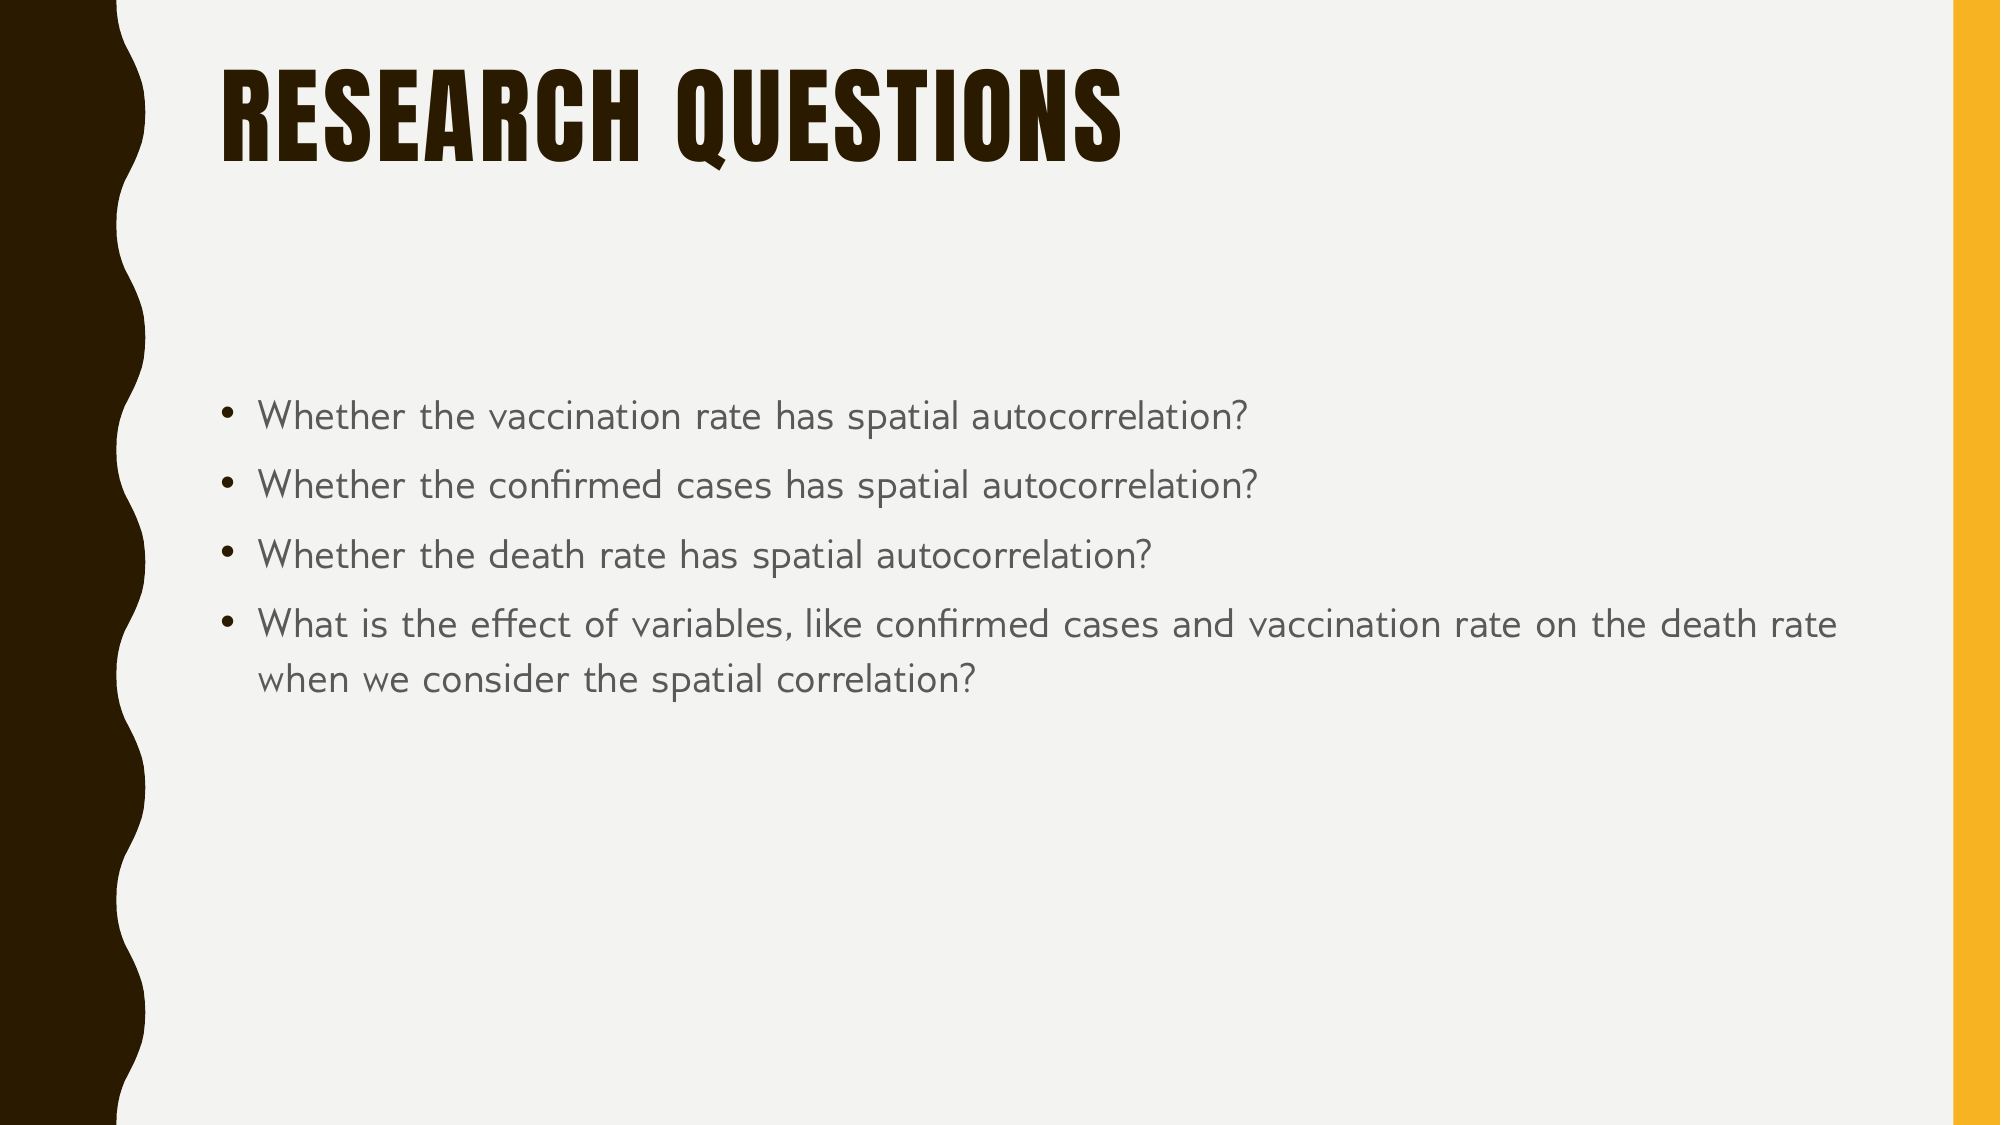

# Research Questions
Whether the vaccination rate has spatial autocorrelation?
Whether the confirmed cases has spatial autocorrelation?
Whether the death rate has spatial autocorrelation?
What is the effect of variables, like confirmed cases and vaccination rate on the death rate when we consider the spatial correlation?